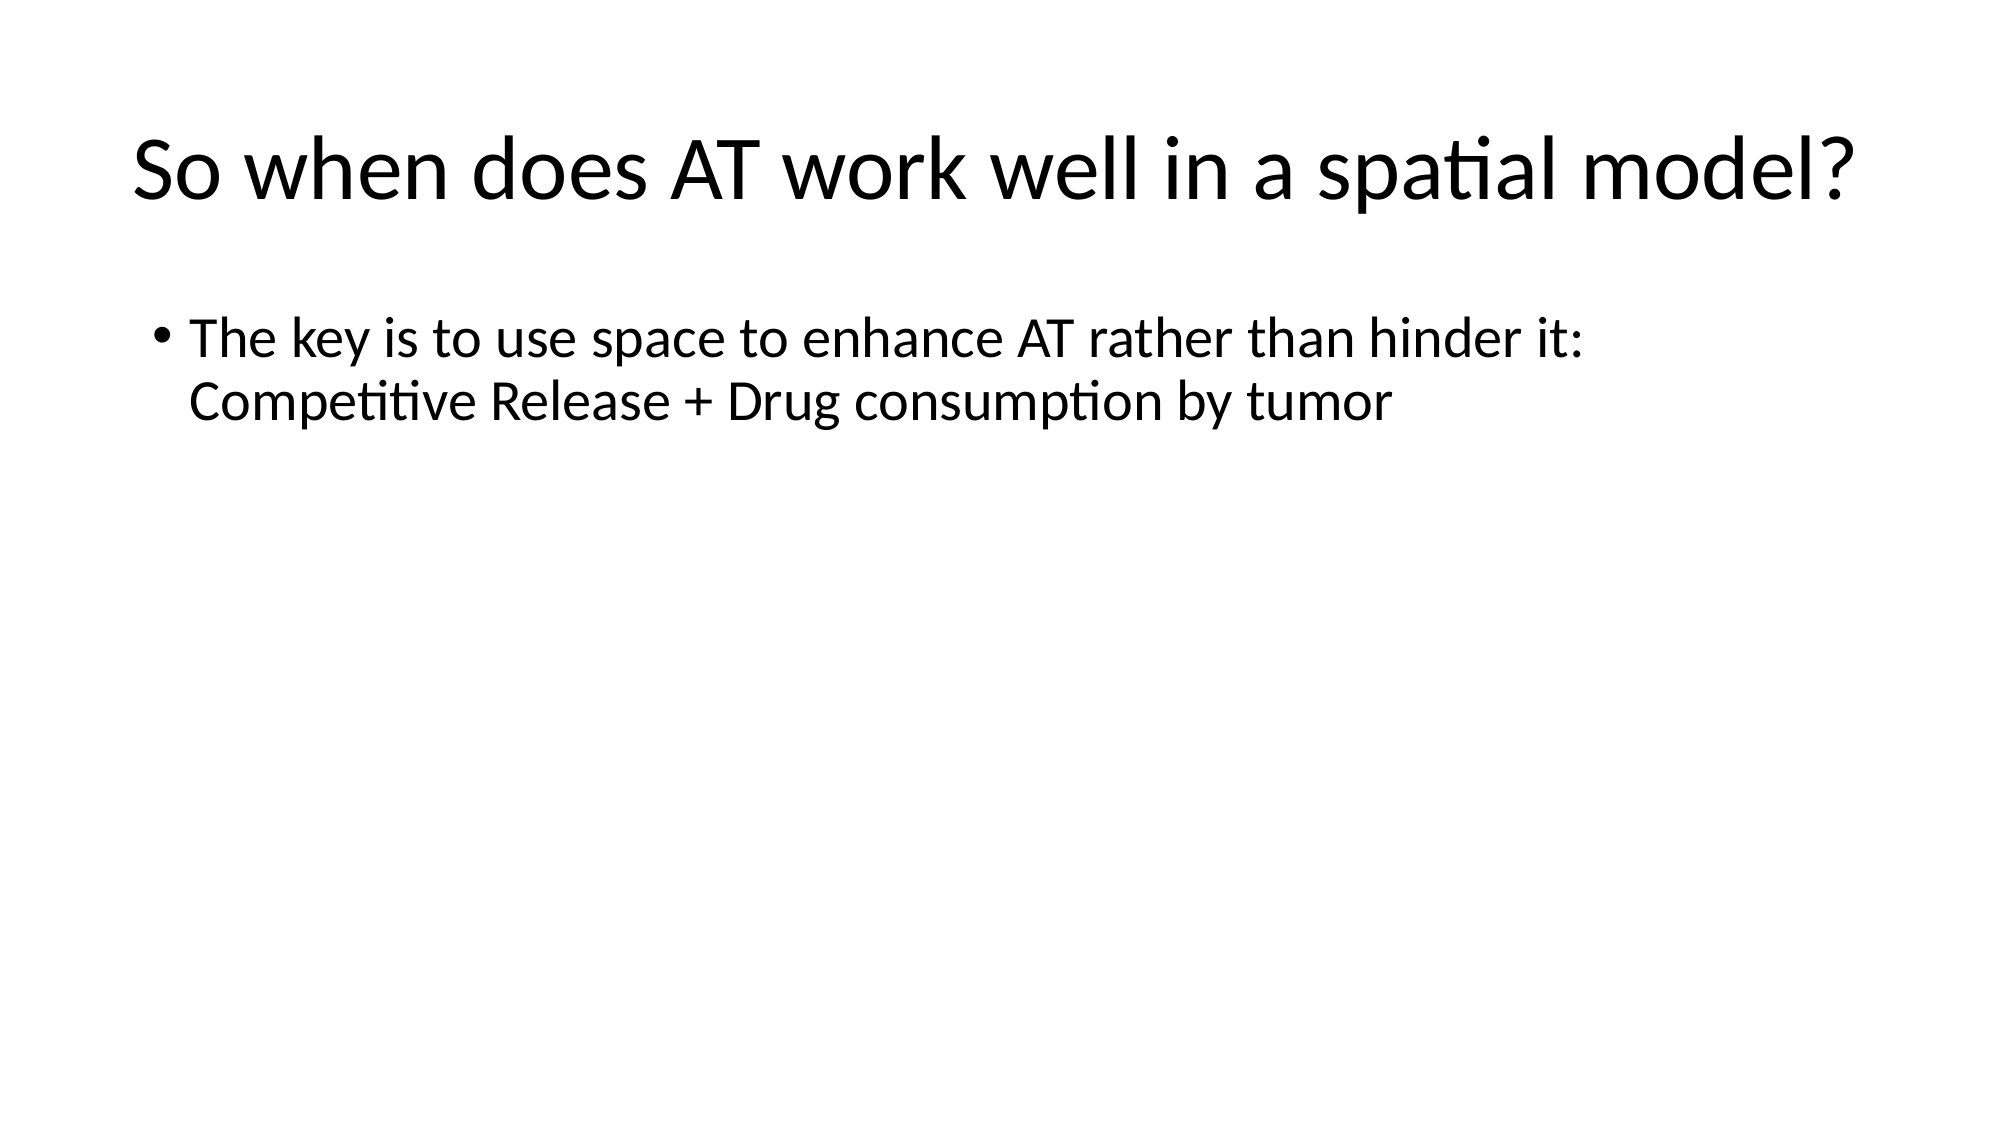

# So when does AT work well in a spatial model?
The key is to use space to enhance AT rather than hinder it: Competitive Release + Drug consumption by tumor